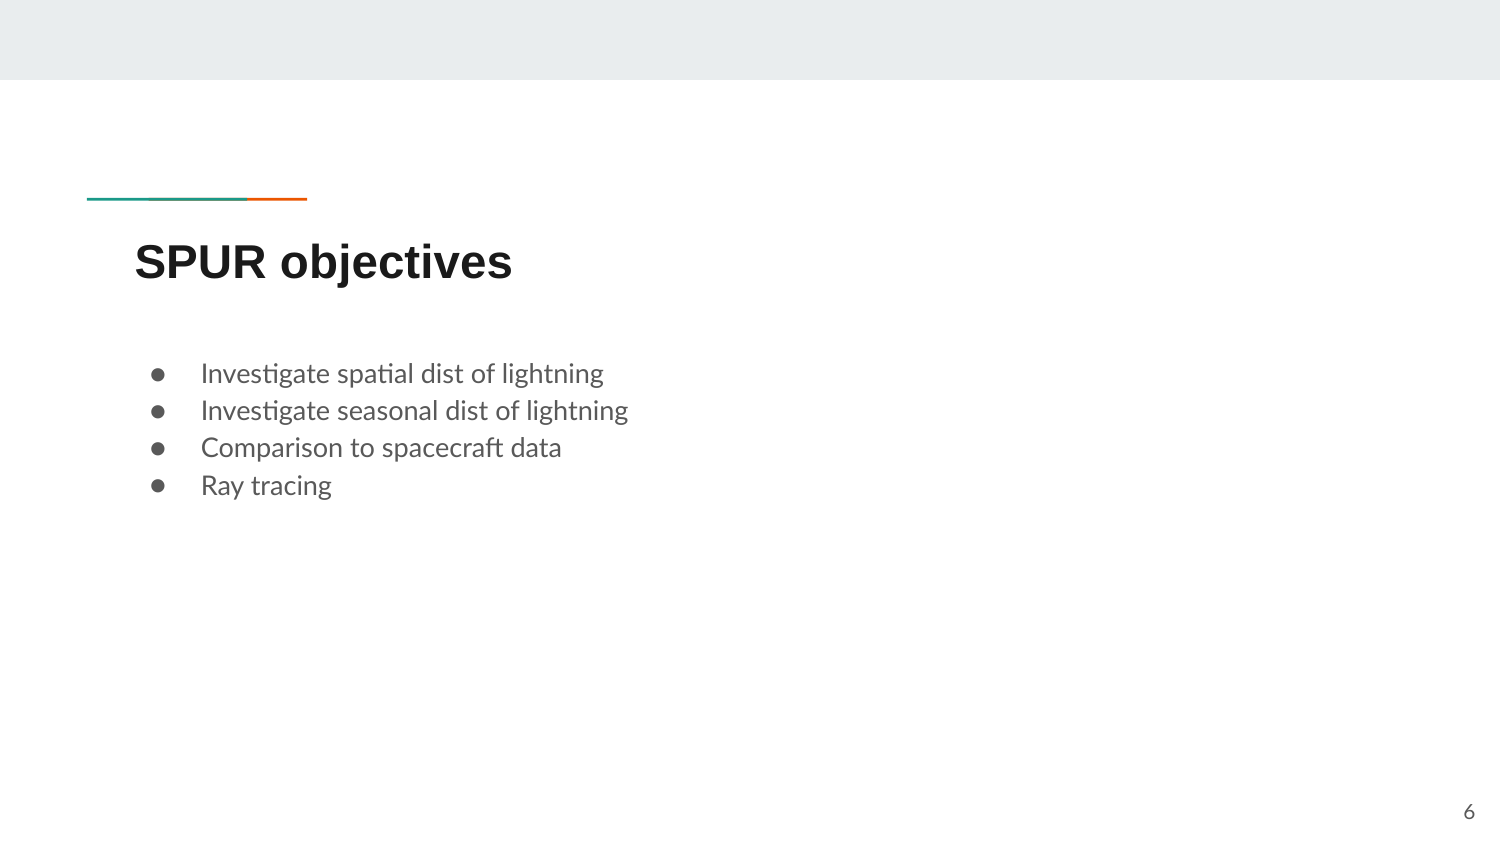

# SPUR objectives
Investigate spatial dist of lightning
Investigate seasonal dist of lightning
Comparison to spacecraft data
Ray tracing
6